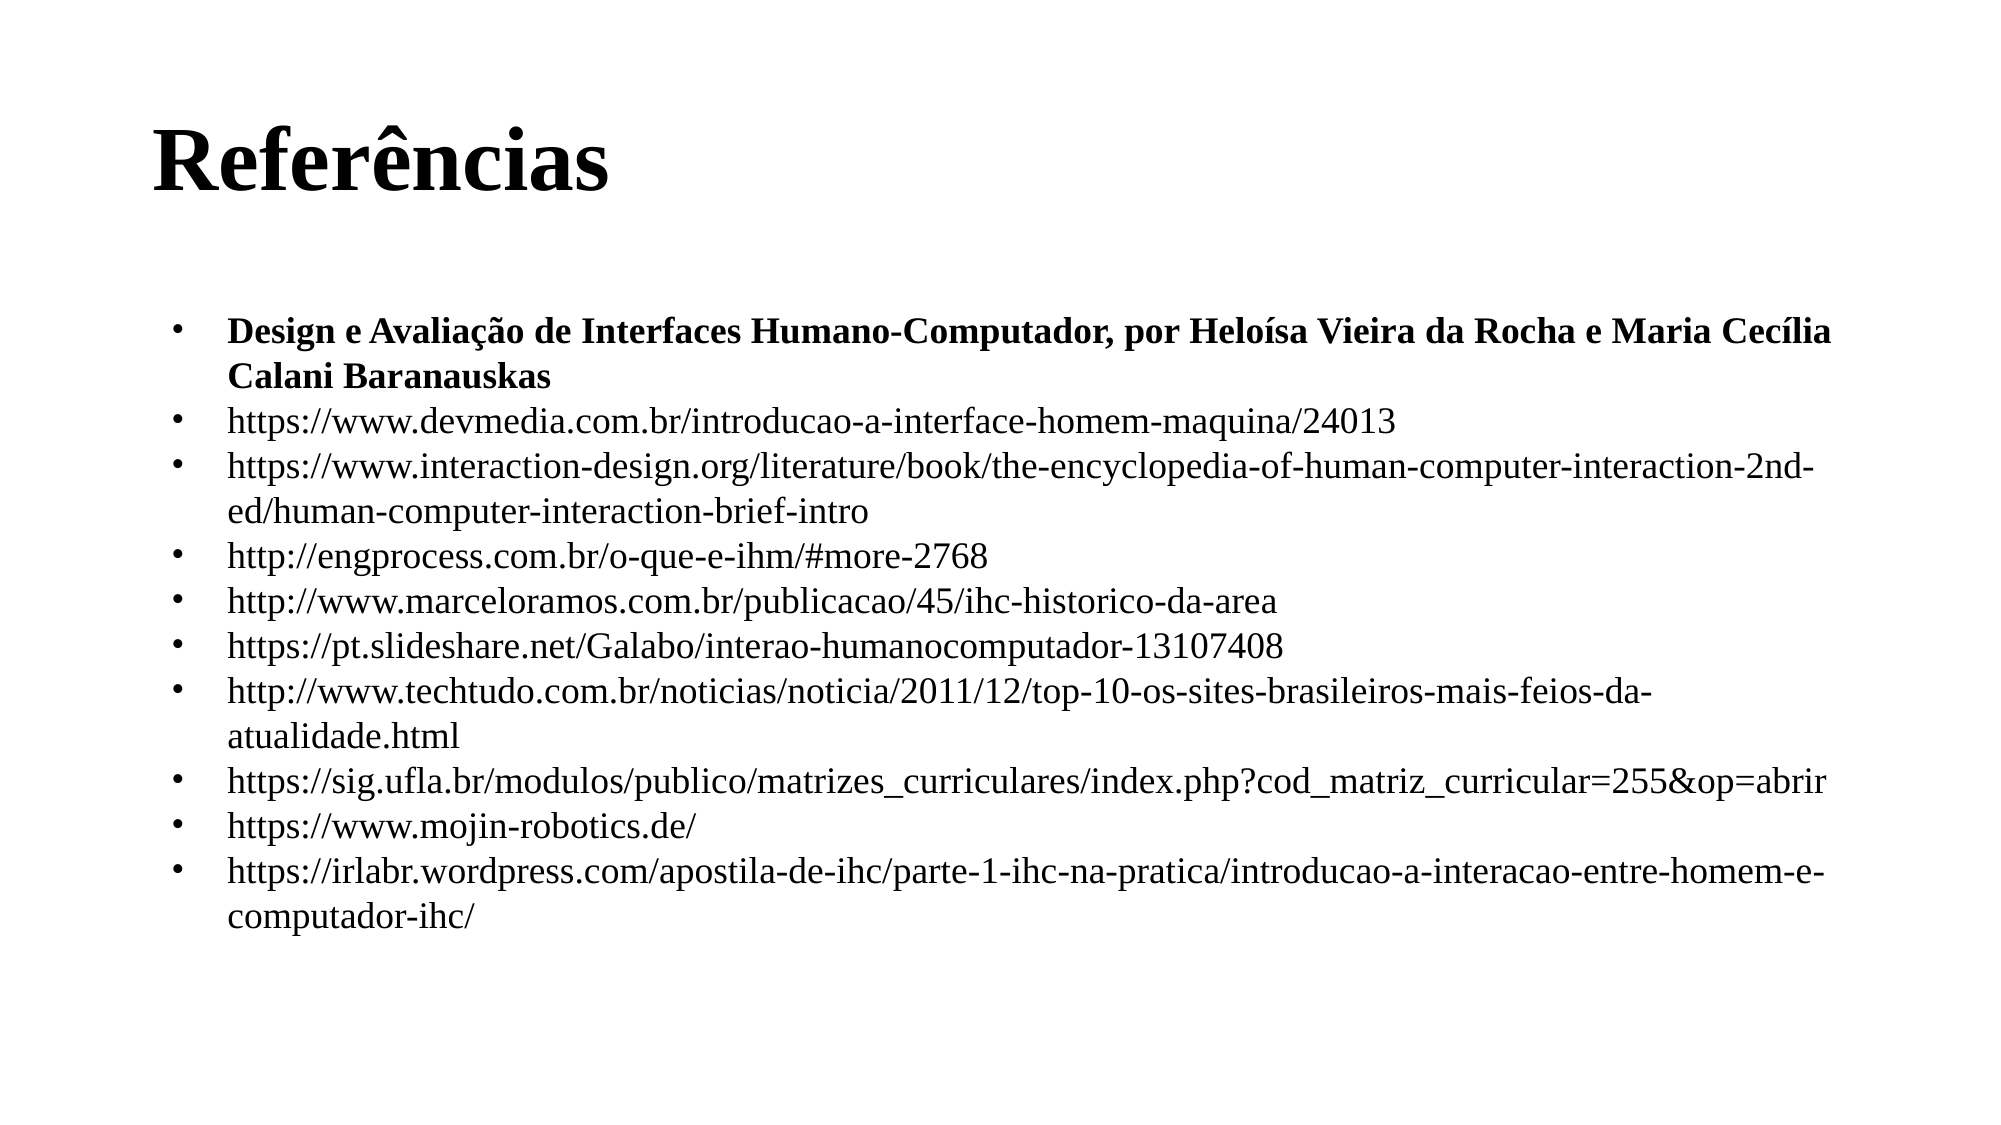

# Referências
Design e Avaliação de Interfaces Humano-Computador, por Heloísa Vieira da Rocha e Maria Cecília Calani Baranauskas
https://www.devmedia.com.br/introducao-a-interface-homem-maquina/24013
https://www.interaction-design.org/literature/book/the-encyclopedia-of-human-computer-interaction-2nd-ed/human-computer-interaction-brief-intro
http://engprocess.com.br/o-que-e-ihm/#more-2768
http://www.marceloramos.com.br/publicacao/45/ihc-historico-da-area
https://pt.slideshare.net/Galabo/interao-humanocomputador-13107408
http://www.techtudo.com.br/noticias/noticia/2011/12/top-10-os-sites-brasileiros-mais-feios-da-atualidade.html
https://sig.ufla.br/modulos/publico/matrizes_curriculares/index.php?cod_matriz_curricular=255&op=abrir
https://www.mojin-robotics.de/
https://irlabr.wordpress.com/apostila-de-ihc/parte-1-ihc-na-pratica/introducao-a-interacao-entre-homem-e-computador-ihc/